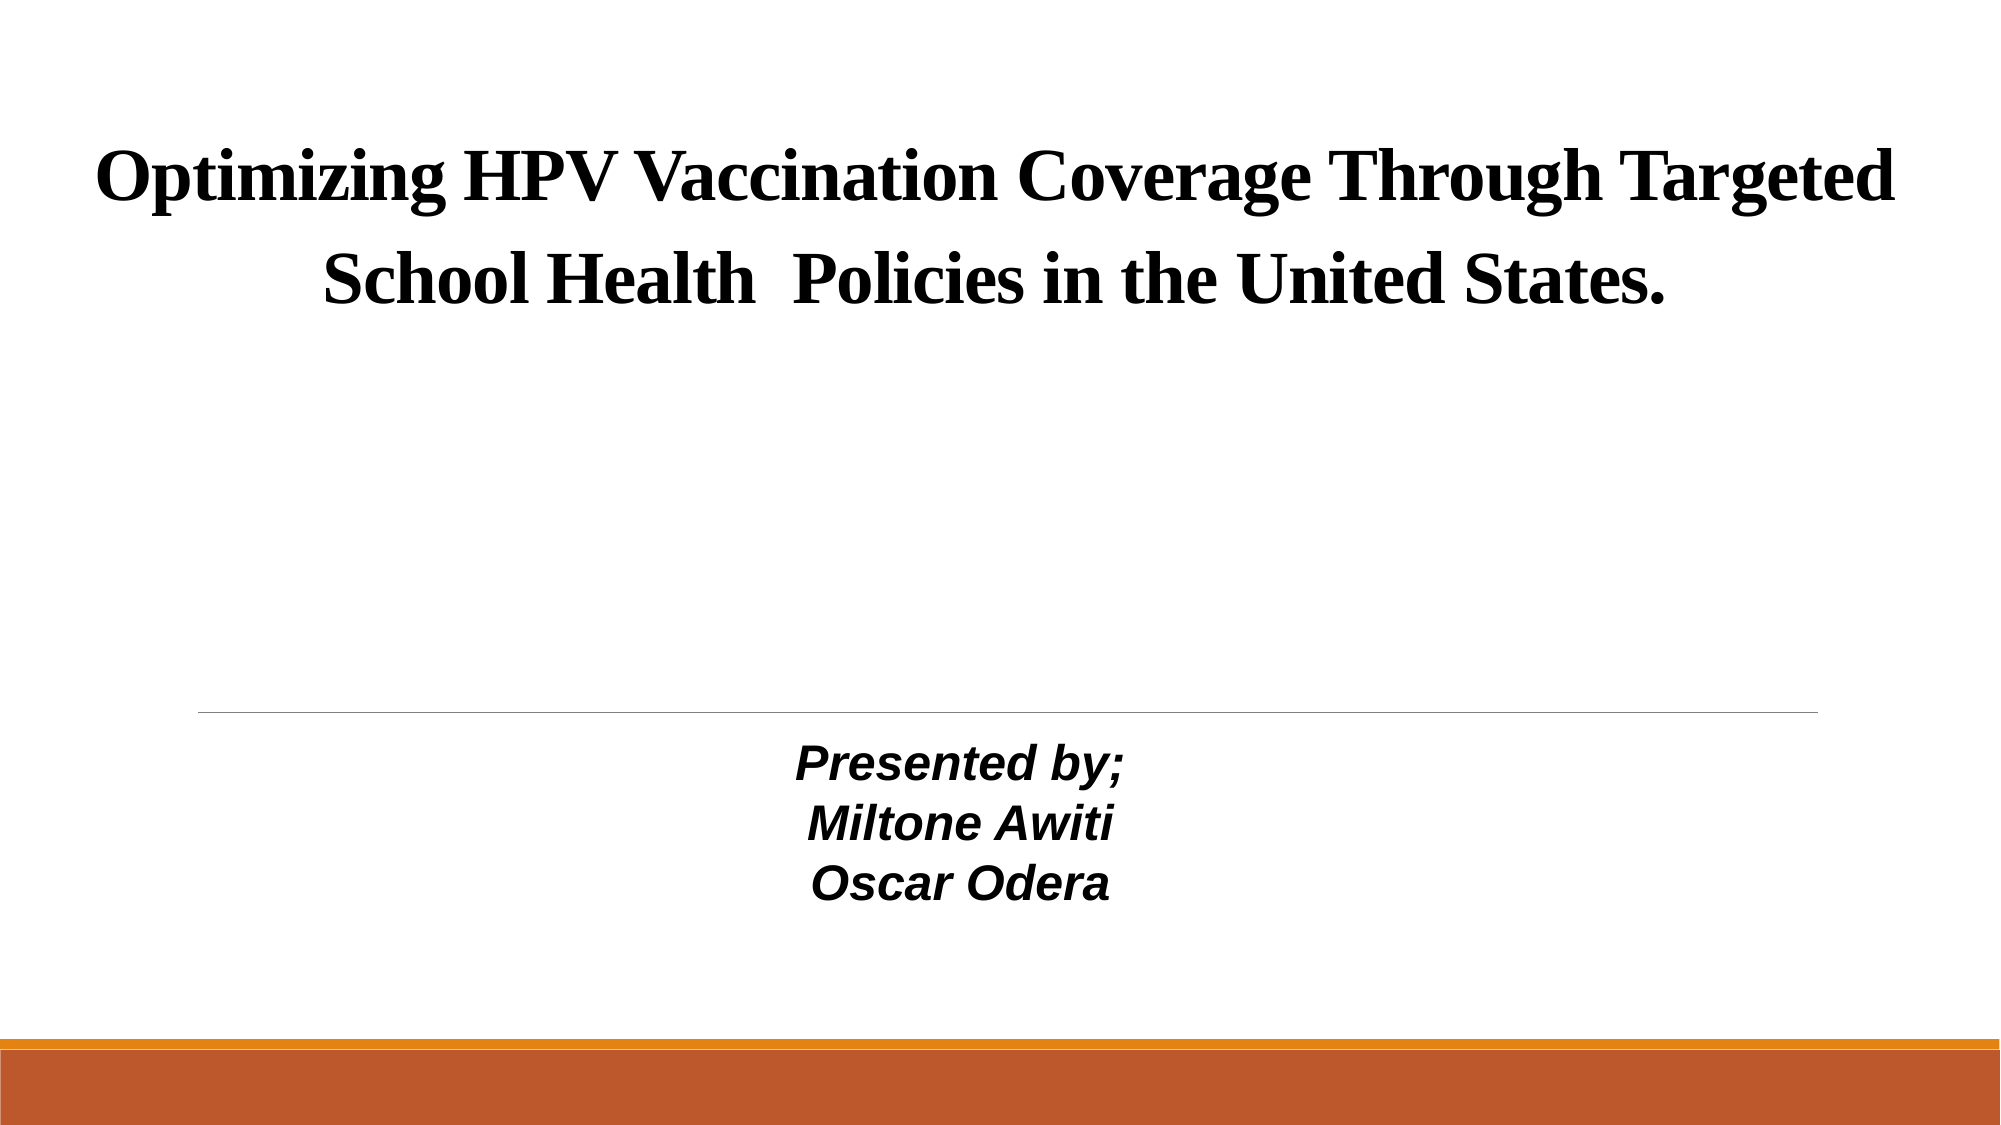

# Optimizing HPV Vaccination Coverage Through Targeted School Health  Policies in the United States.

Presented by;
Miltone Awiti
Oscar Odera